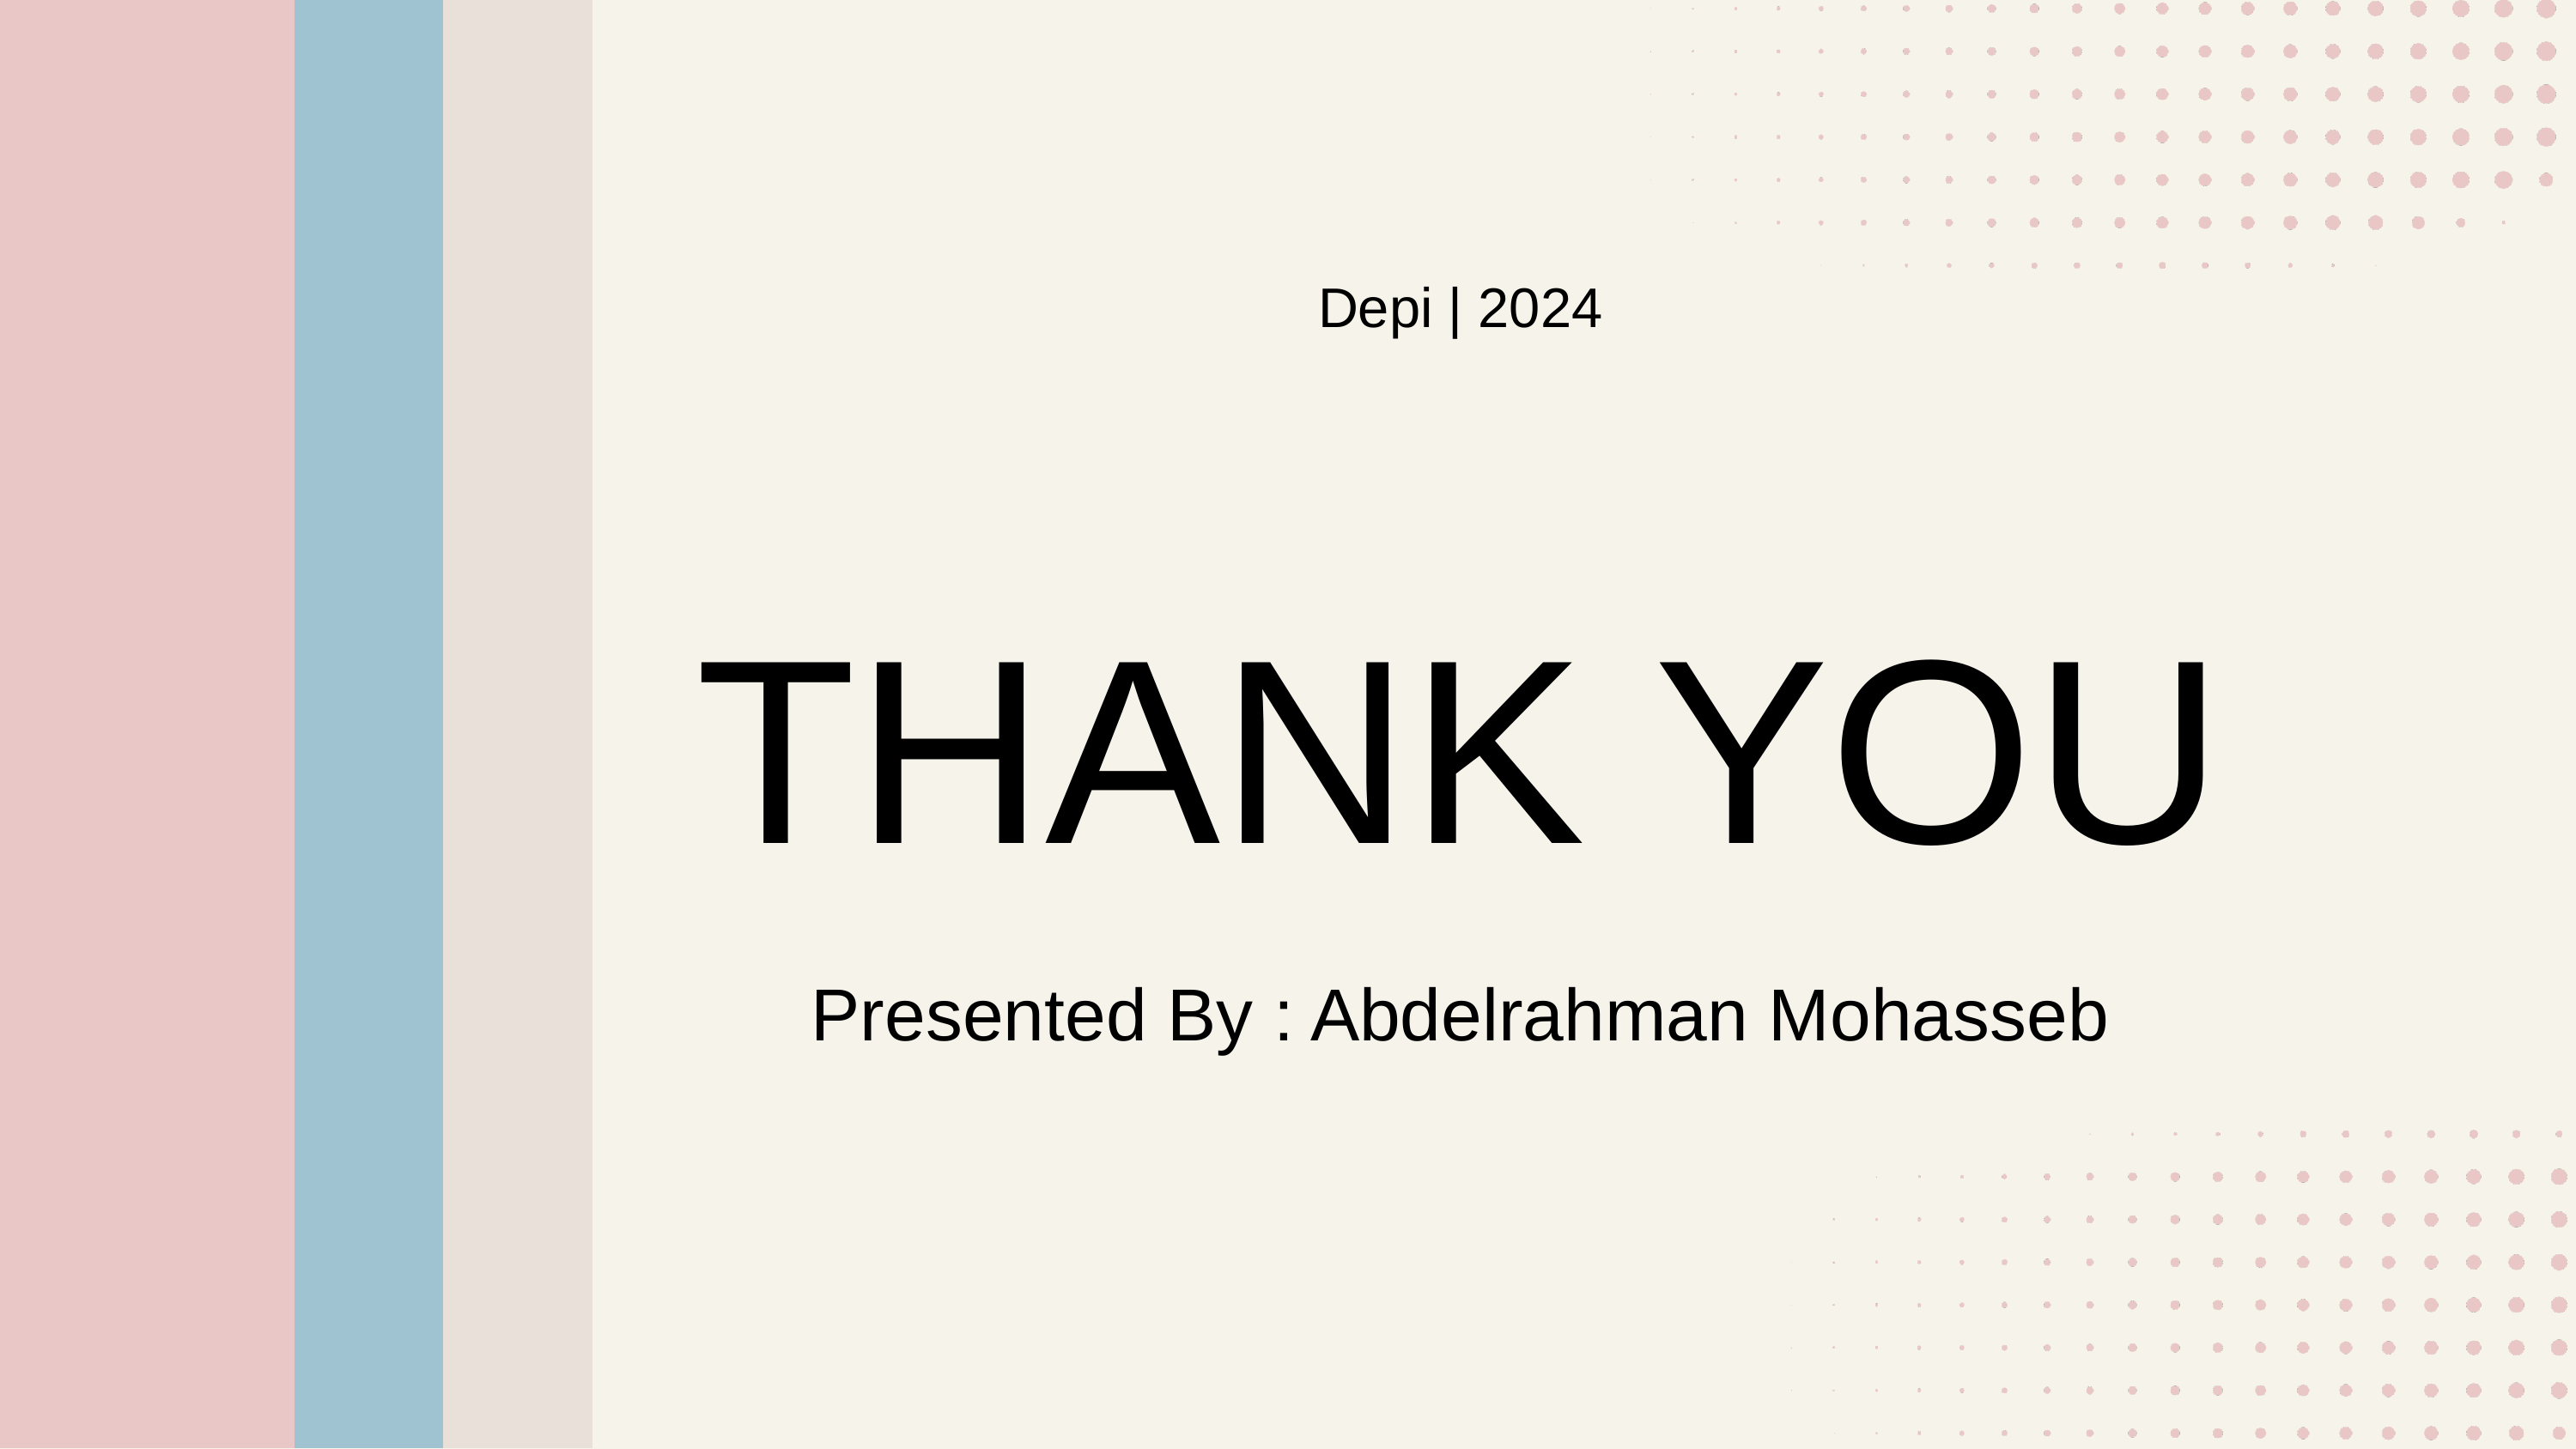

Depi | 2024
THANK YOU
Presented By : Abdelrahman Mohasseb